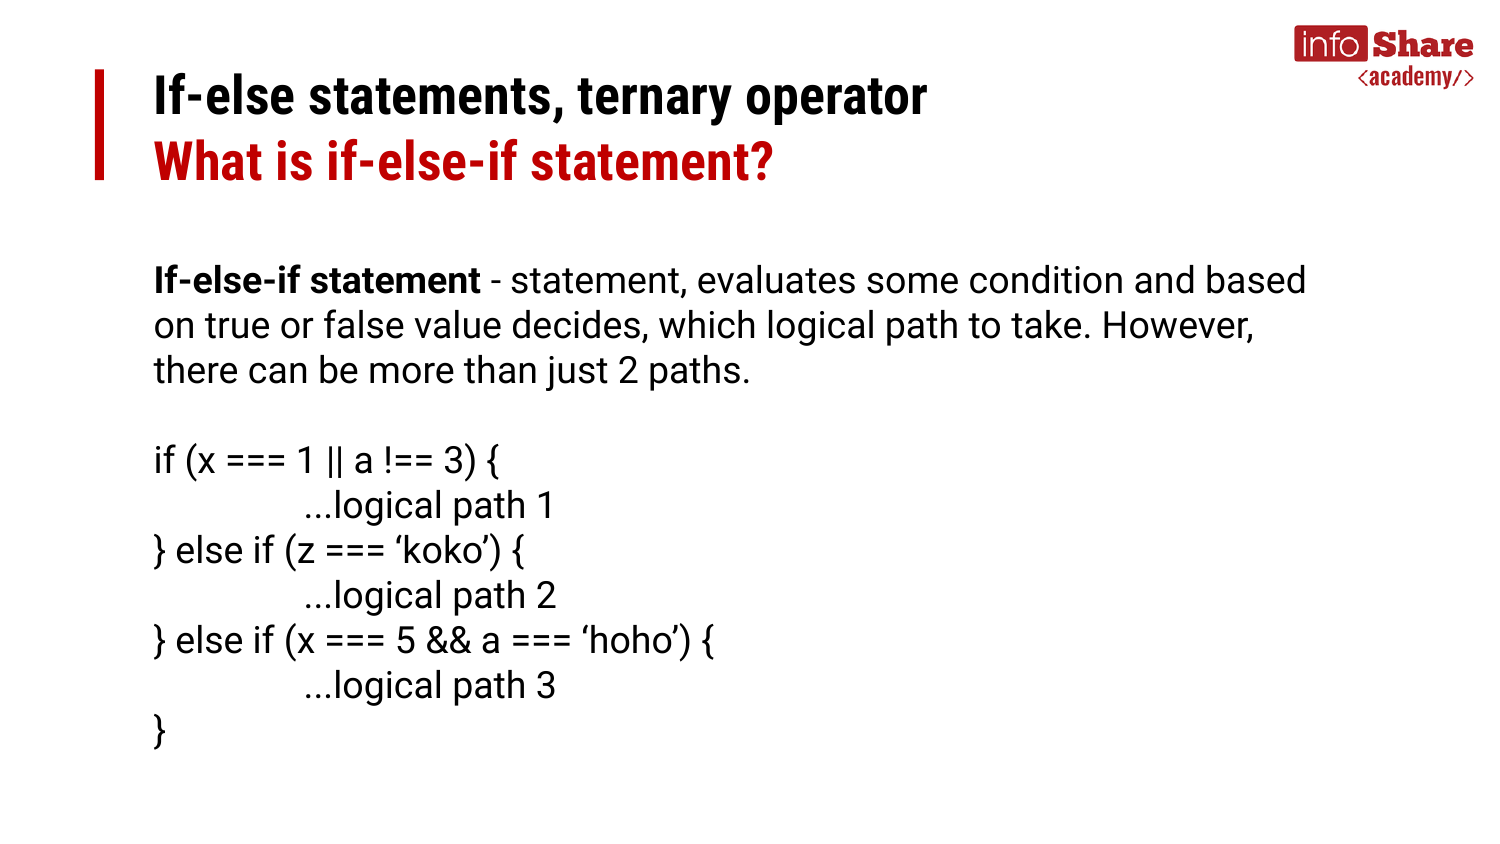

# If-else statements, ternary operator
What is if-else-if statement?
If-else-if statement - statement, evaluates some condition and based on true or false value decides, which logical path to take. However, there can be more than just 2 paths.
if (x === 1 || a !== 3) {
	...logical path 1
} else if (z === ‘koko’) {
	...logical path 2
} else if (x === 5 && a === ‘hoho’) {
	...logical path 3
}